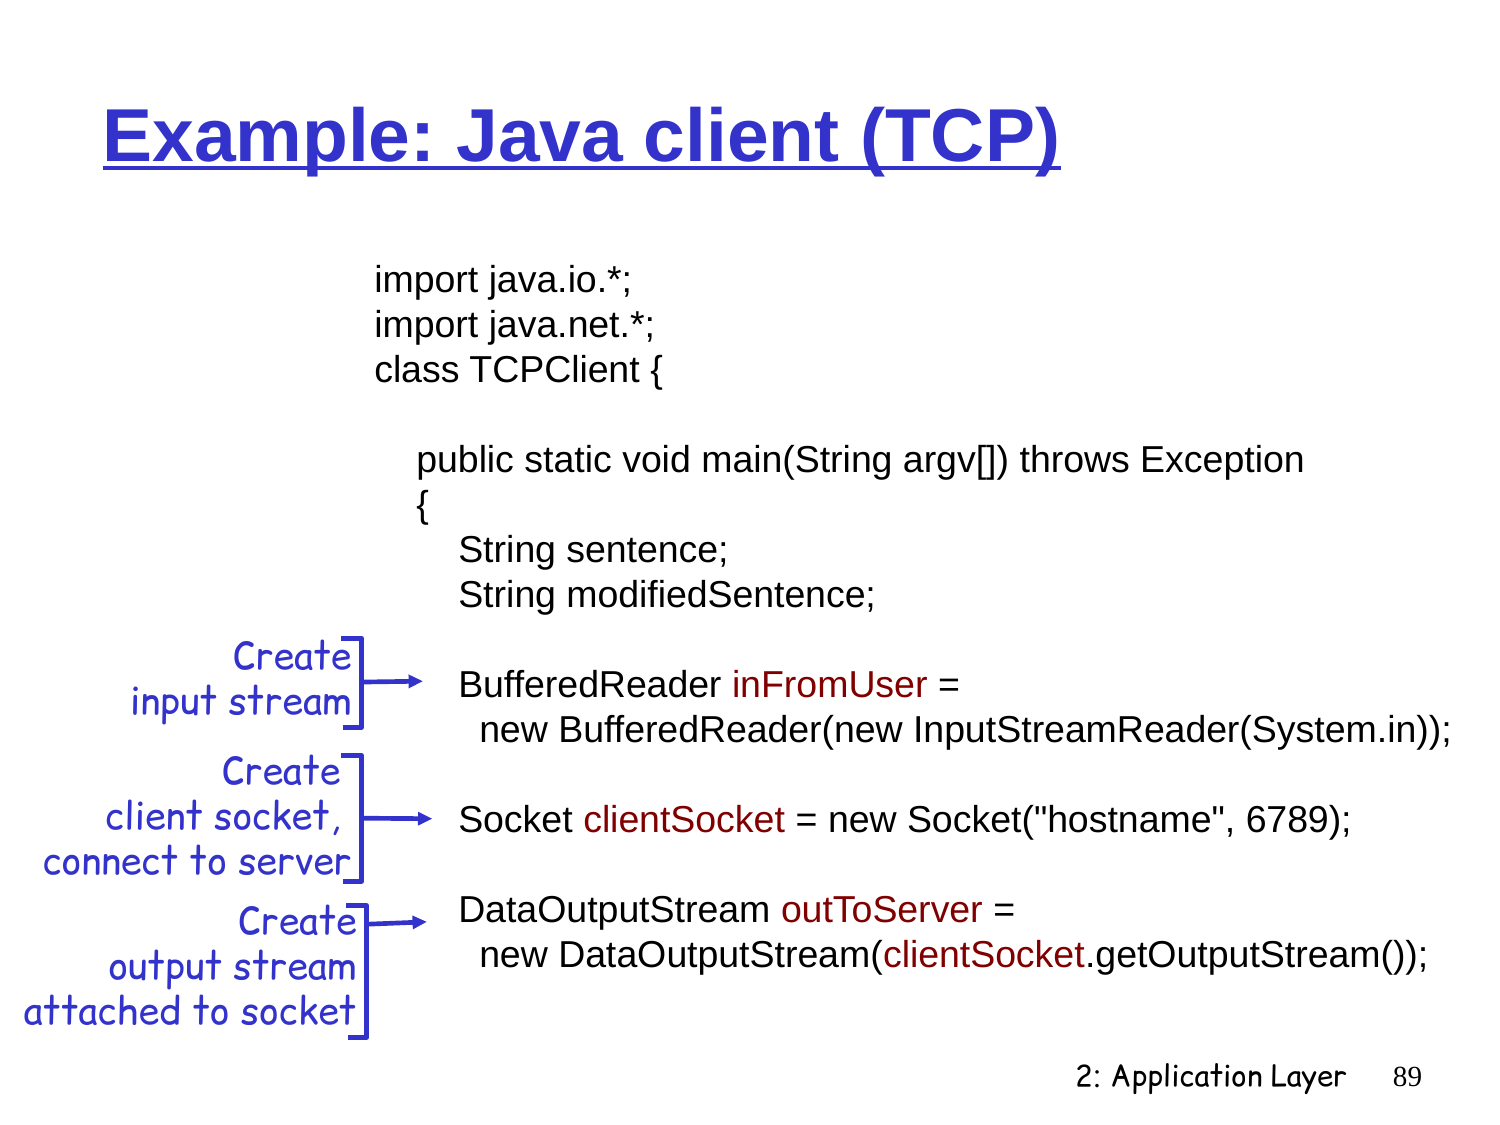

# Example: Java client (TCP)
import java.io.*;
import java.net.*;
class TCPClient {

    public static void main(String argv[]) throws Exception
    {
        String sentence;
        String modifiedSentence;

        BufferedReader inFromUser =
          new BufferedReader(new InputStreamReader(System.in));

        Socket clientSocket = new Socket("hostname", 6789);

        DataOutputStream outToServer =
          new DataOutputStream(clientSocket.getOutputStream());

Create
input stream

Create
client socket,
connect to server

Create
output stream
attached to socket

2: Application Layer
89